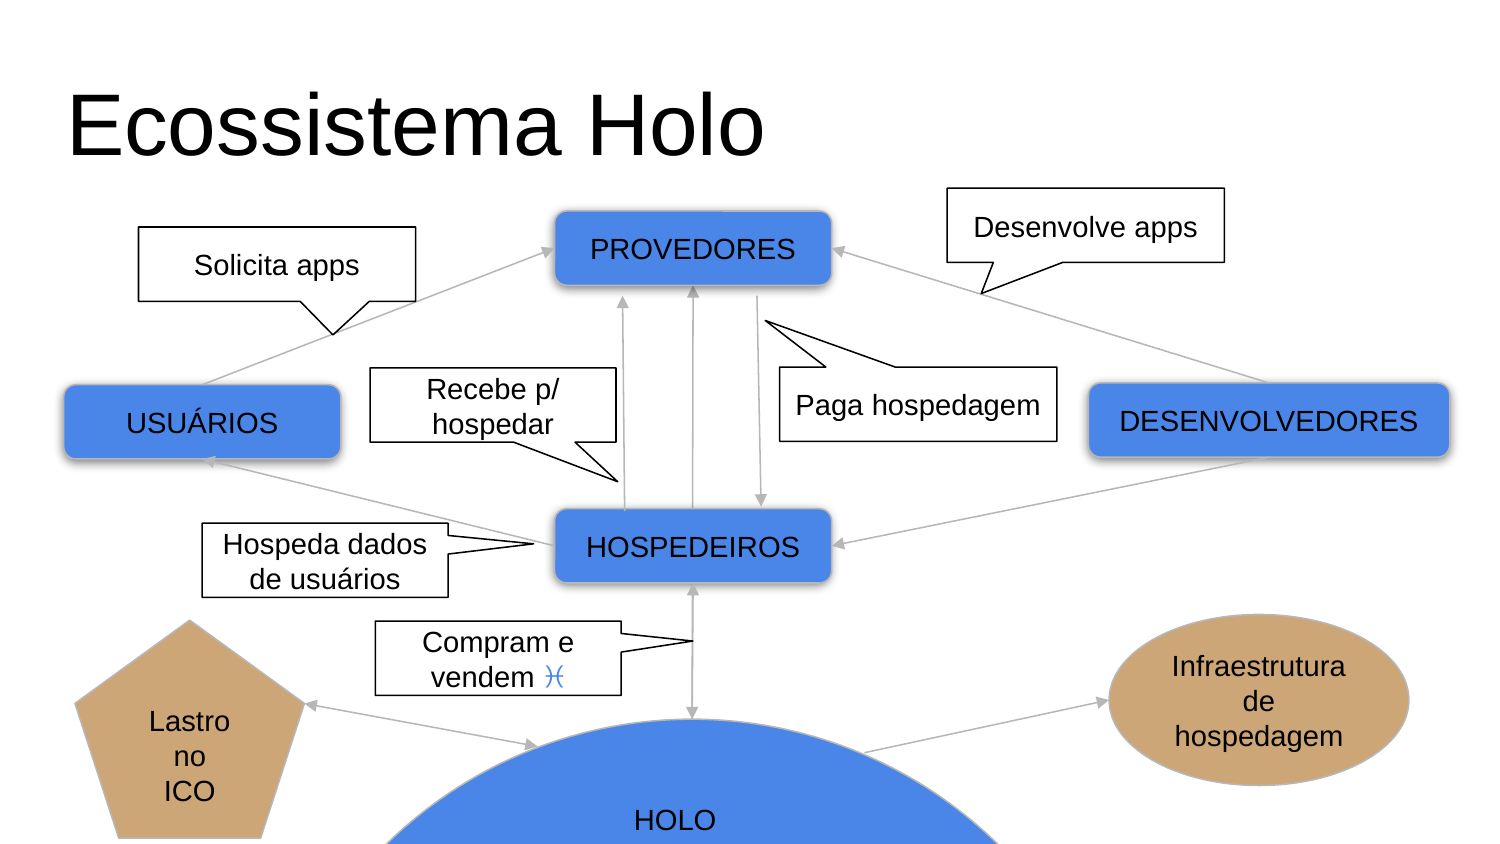

# Ecossistema Holo
Desenvolve apps
PROVEDORES
Solicita apps
Paga hospedagem
Recebe p/ hospedar
DESENVOLVEDORES
USUÁRIOS
HOSPEDEIROS
Hospeda dados de usuários
Infraestrutura
de hospedagem
Lastro no
ICO
Compram e vendem ♓

HOLO